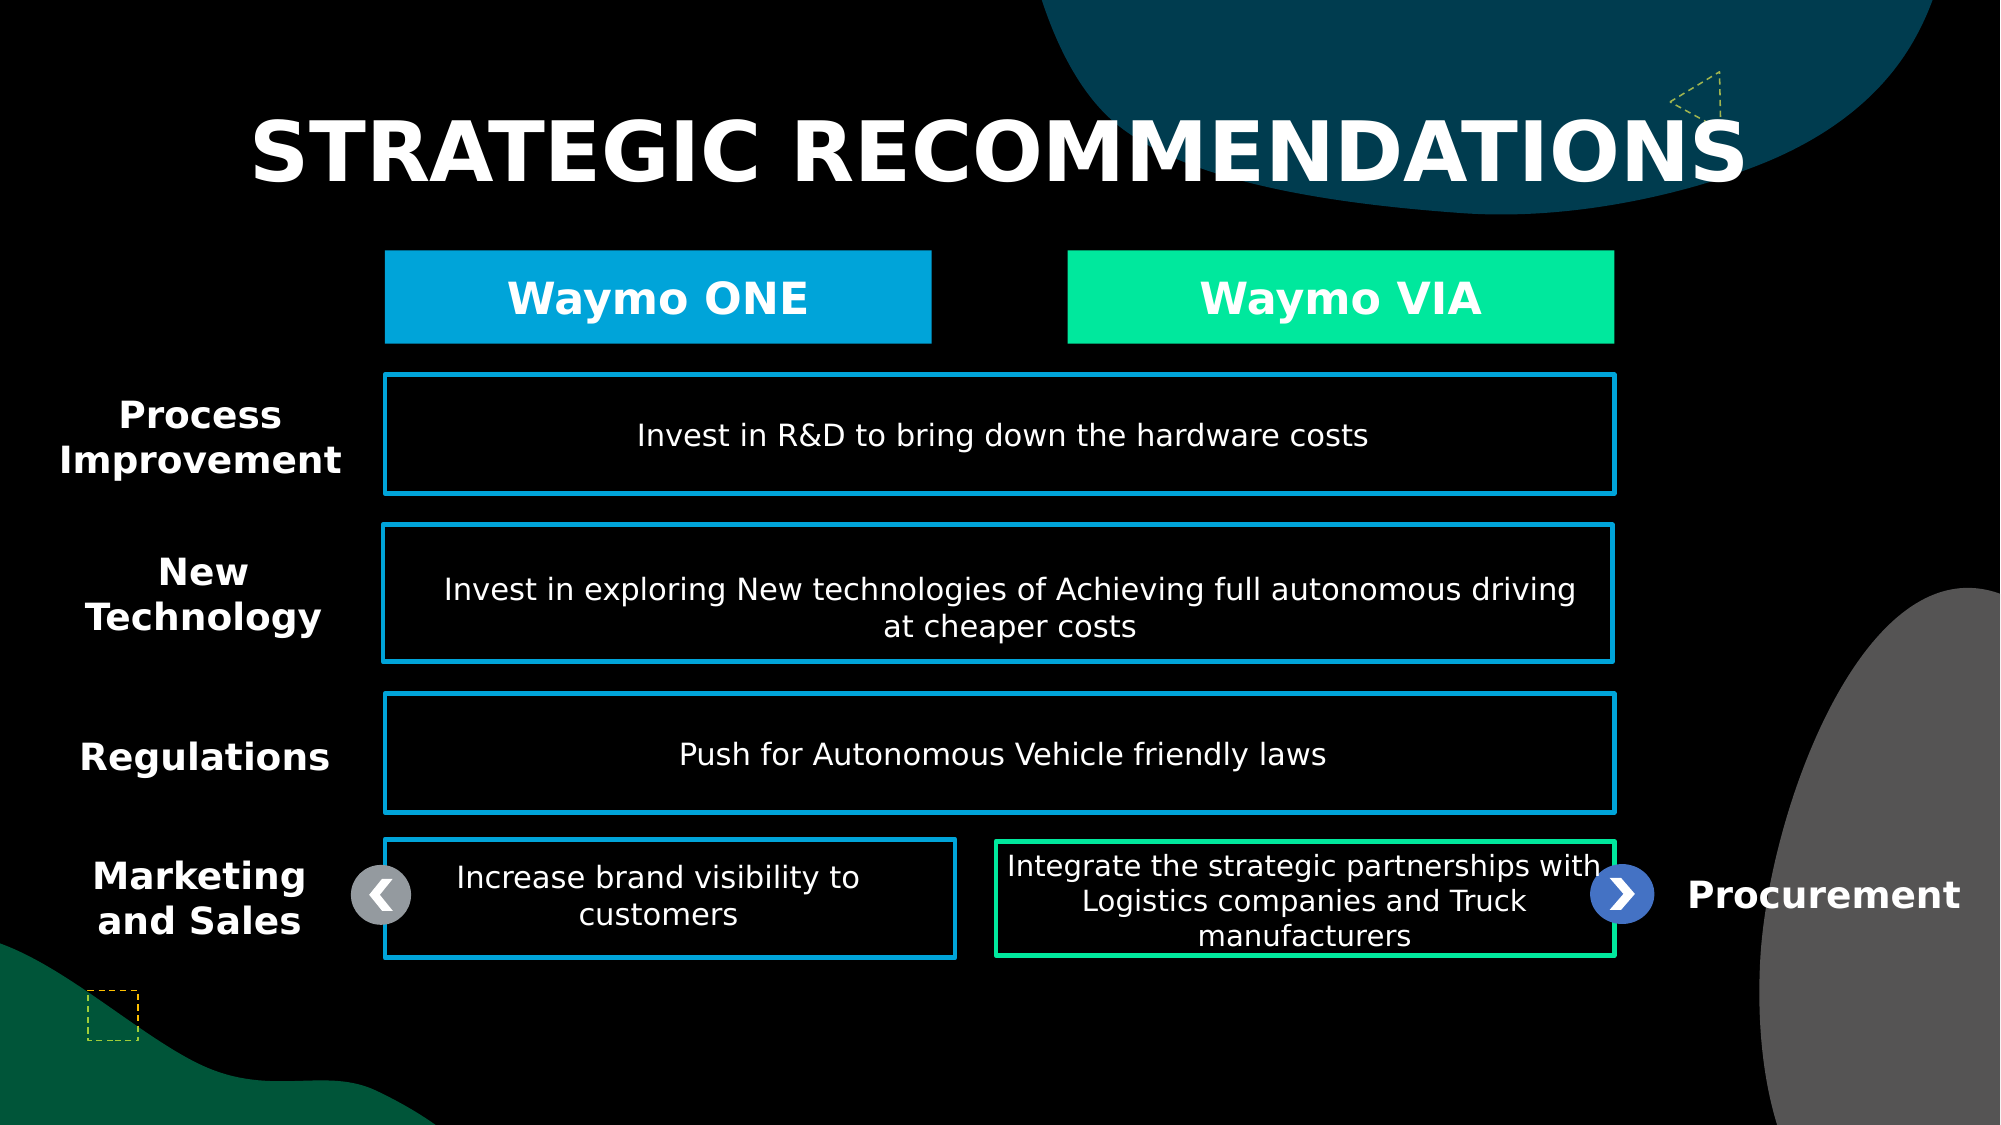

STRATEGIC RECOMMENDATIONS
Waymo ONE
Waymo VIA

Process Improvement
Invest in R&D to bring down the hardware costs

New Technology
Invest in exploring New technologies of Achieving full autonomous driving at cheaper costs

Regulations
Push for Autonomous Vehicle friendly laws
Procurement

Integrate the strategic partnerships with Logistics companies and Truck manufacturers

Marketing and Sales

Increase brand visibility to customers